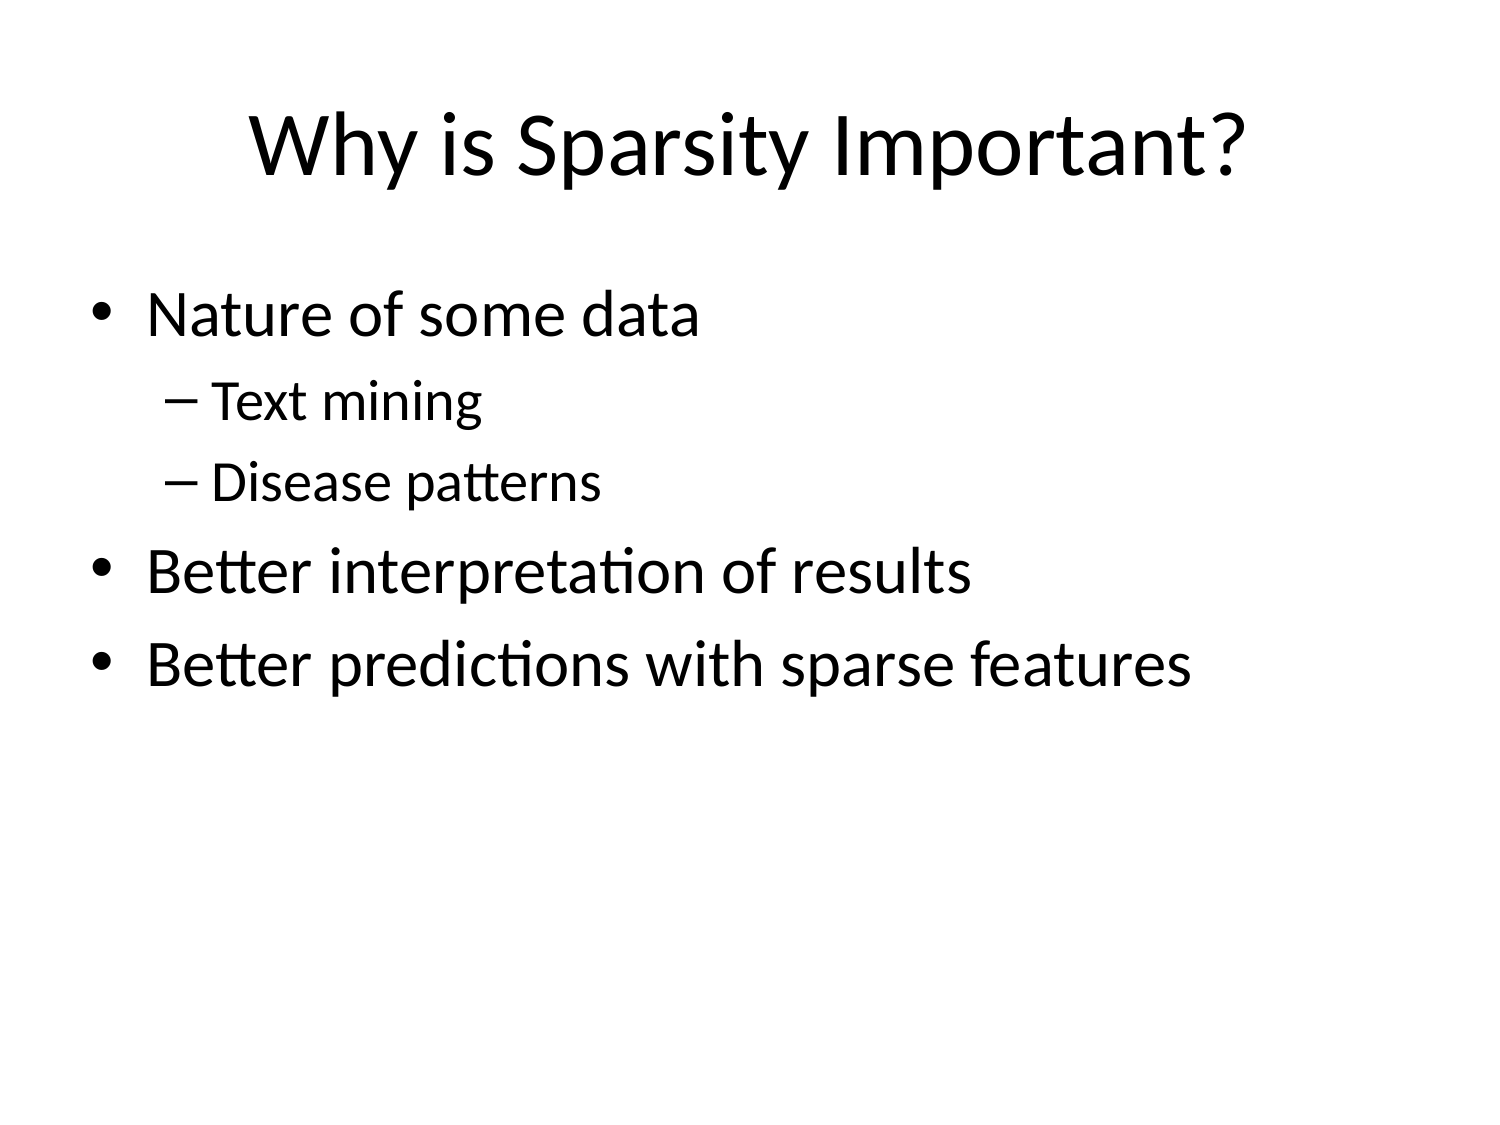

# Why is Sparsity Important?
Nature of some data
Text mining
Disease patterns
Better interpretation of results
Better predictions with sparse features